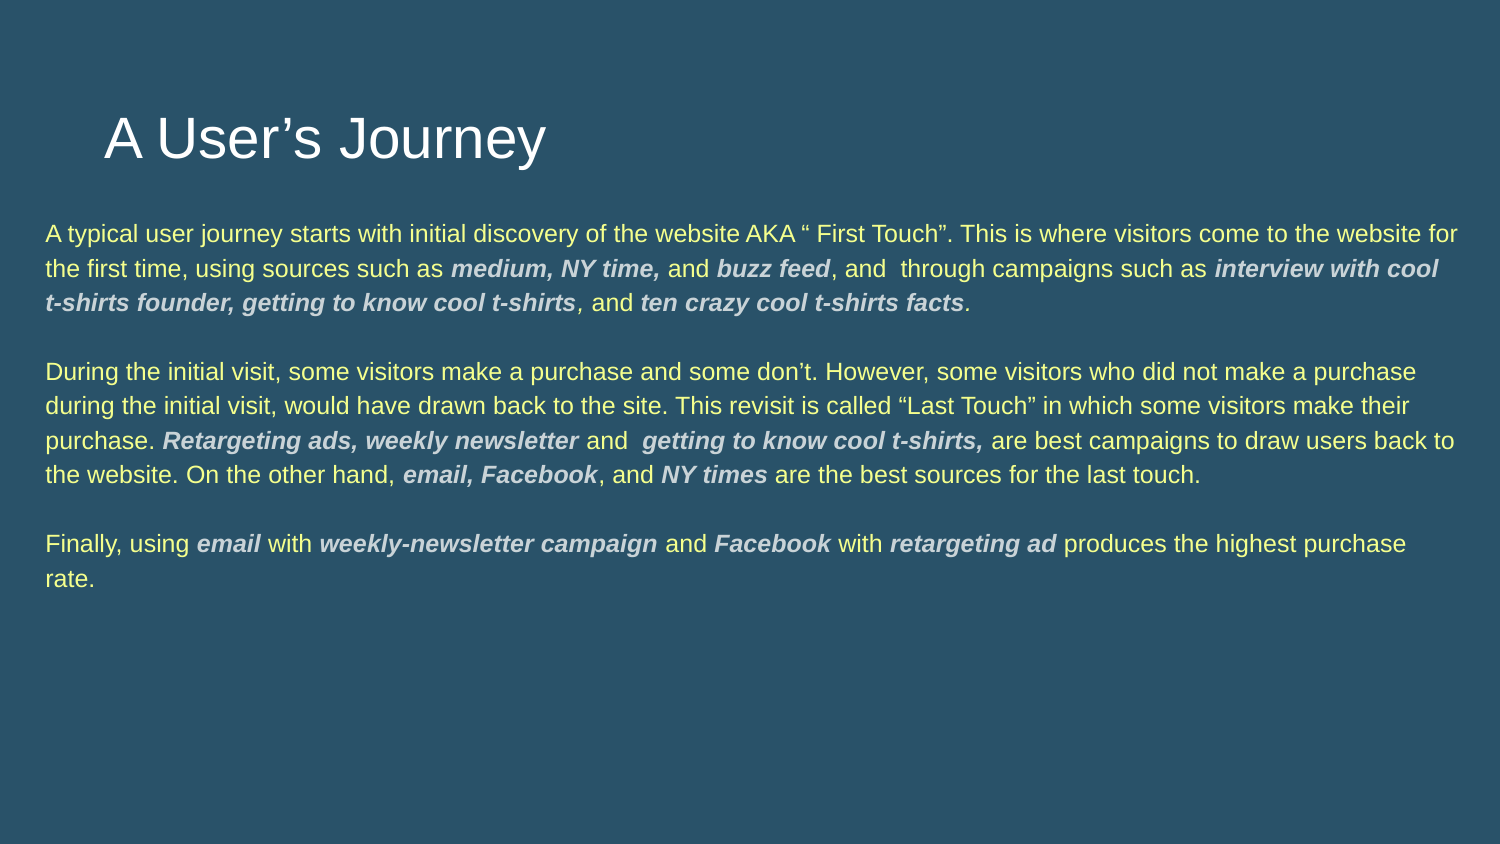

AA User’s Journey
A typical user journey starts with initial discovery of the website AKA “ First Touch”. This is where visitors come to the website for the first time, using sources such as medium, NY time, and buzz feed, and  through campaigns such as interview with cool t-shirts founder, getting to know cool t-shirts, and ten crazy cool t-shirts facts.

During the initial visit, some visitors make a purchase and some don’t. However, some visitors who did not make a purchase during the initial visit, would have drawn back to the site. This revisit is called “Last Touch” in which some visitors make their purchase. Retargeting ads, weekly newsletter and  getting to know cool t-shirts, are best campaigns to draw users back to the website. On the other hand, email, Facebook, and NY times are the best sources for the last touch.

Finally, using email with weekly-newsletter campaign and Facebook with retargeting ad produces the highest purchase rate.